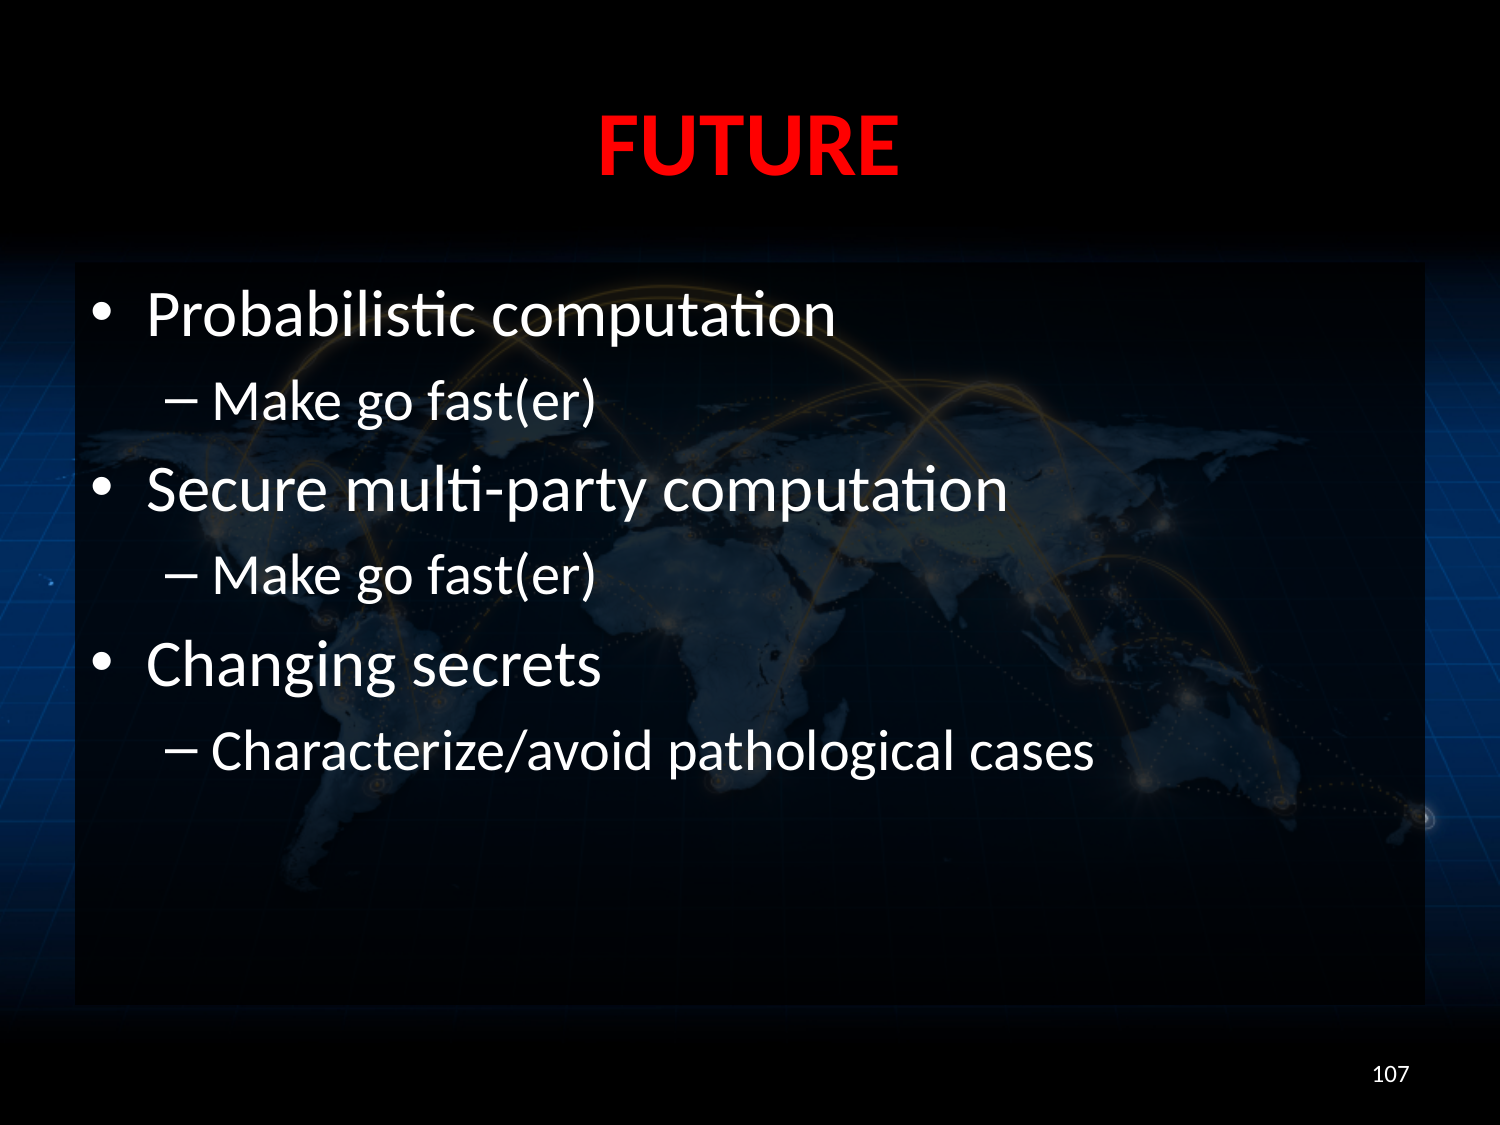

# Future
Probabilistic computation
Make go fast(er)
Secure multi-party computation
Make go fast(er)
Changing secrets
Characterize/avoid pathological cases
107